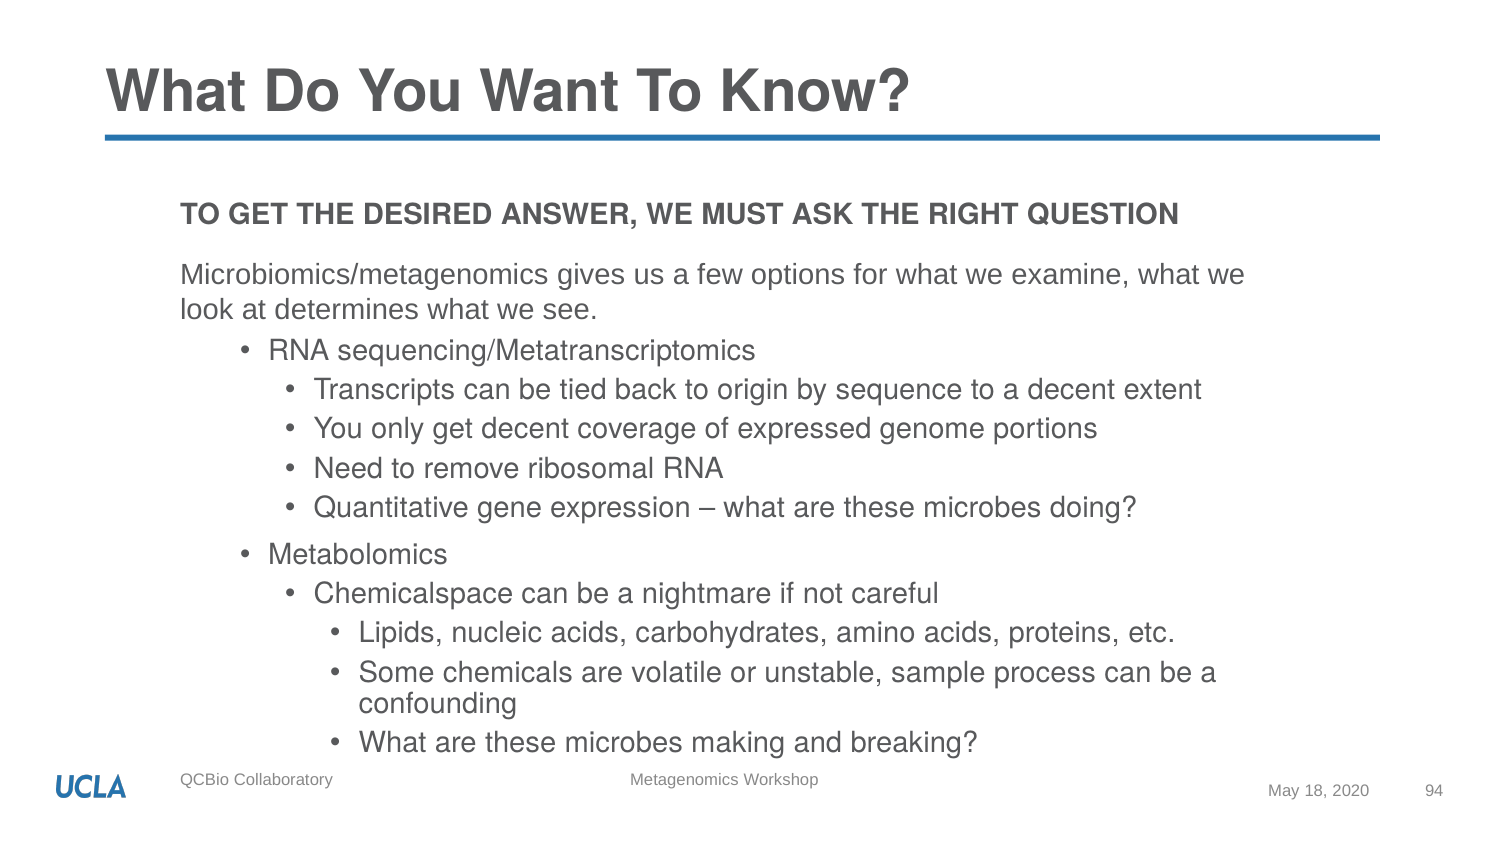

# What Do You Want To Know?
To get the desired answer, we must ask the right question
Microbiomics/metagenomics gives us a few options for what we examine, what we look at determines what we see.
RNA sequencing/Metatranscriptomics
Transcripts can be tied back to origin by sequence to a decent extent
You only get decent coverage of expressed genome portions
Need to remove ribosomal RNA
Quantitative gene expression – what are these microbes doing?
Metabolomics
Chemicalspace can be a nightmare if not careful
Lipids, nucleic acids, carbohydrates, amino acids, proteins, etc.
Some chemicals are volatile or unstable, sample process can be a confounding
What are these microbes making and breaking?
May 18, 2020
94